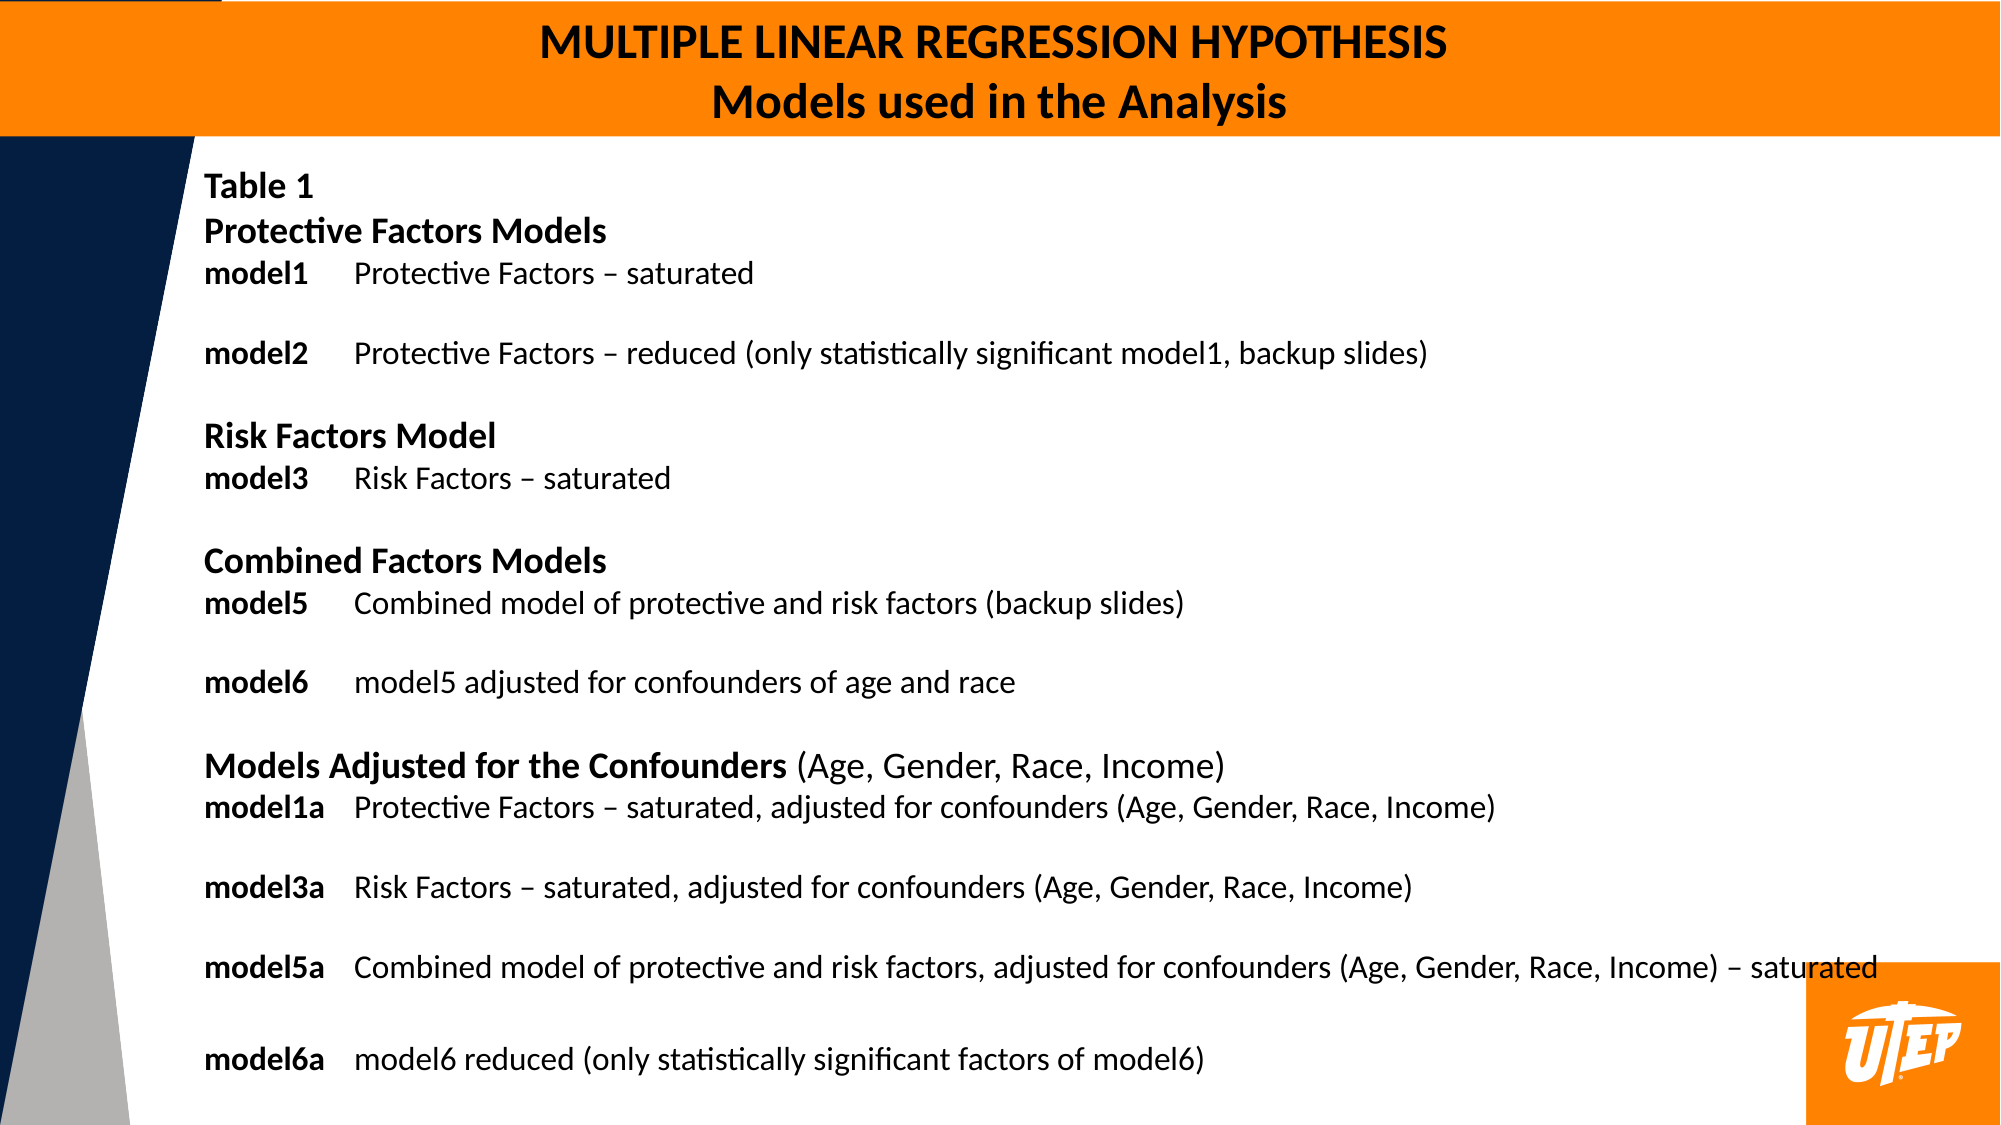

MULTIPLE LINEAR REGRESSION HYPOTHESIS
Models used in the Analysis
Table 1
Protective Factors Models
model1 	Protective Factors – saturated

model2	Protective Factors – reduced (only statistically significant model1, backup slides)

Risk Factors Model
model3	Risk Factors – saturated

Combined Factors Models
model5	Combined model of protective and risk factors (backup slides)

model6	model5 adjusted for confounders of age and race

Models Adjusted for the Confounders (Age, Gender, Race, Income)
model1a	Protective Factors – saturated, adjusted for confounders (Age, Gender, Race, Income)

model3a	Risk Factors – saturated, adjusted for confounders (Age, Gender, Race, Income)

model5a	Combined model of protective and risk factors, adjusted for confounders (Age, Gender, Race, Income) – saturated

model6a	model6 reduced (only statistically significant factors of model6)